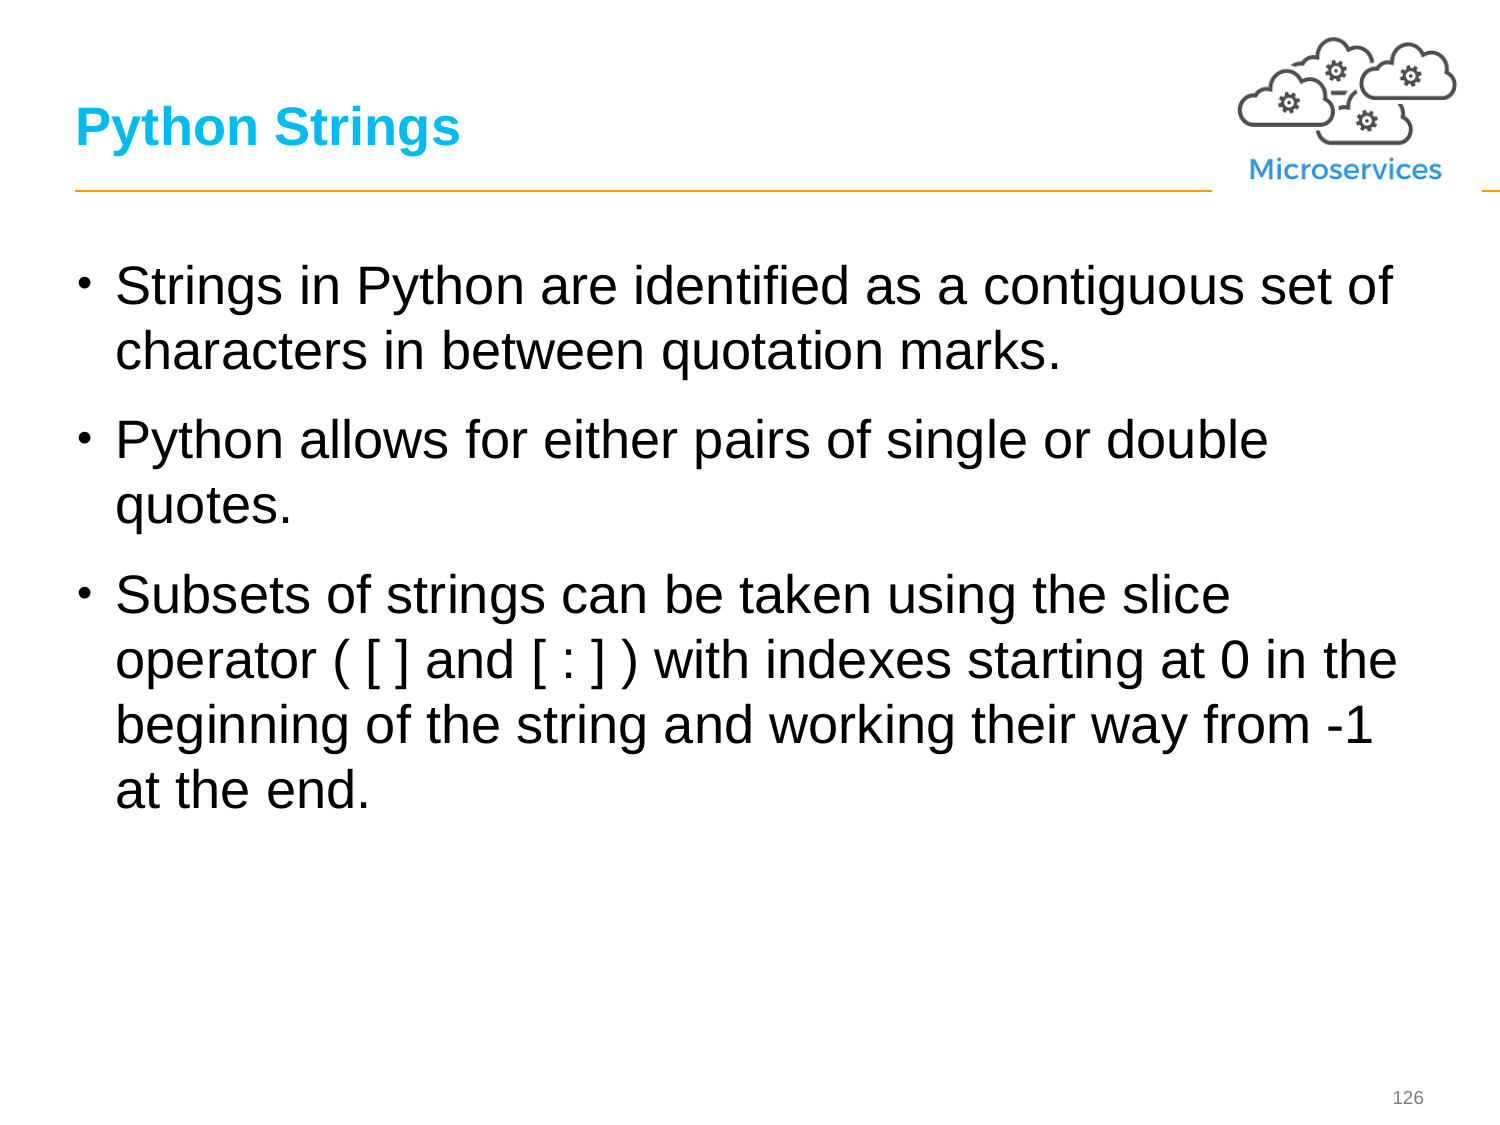

126
# Python Strings
Strings in Python are identified as a contiguous set of characters in between quotation marks.
Python allows for either pairs of single or double quotes.
Subsets of strings can be taken using the slice operator ( [ ] and [ : ] ) with indexes starting at 0 in the beginning of the string and working their way from -1 at the end.